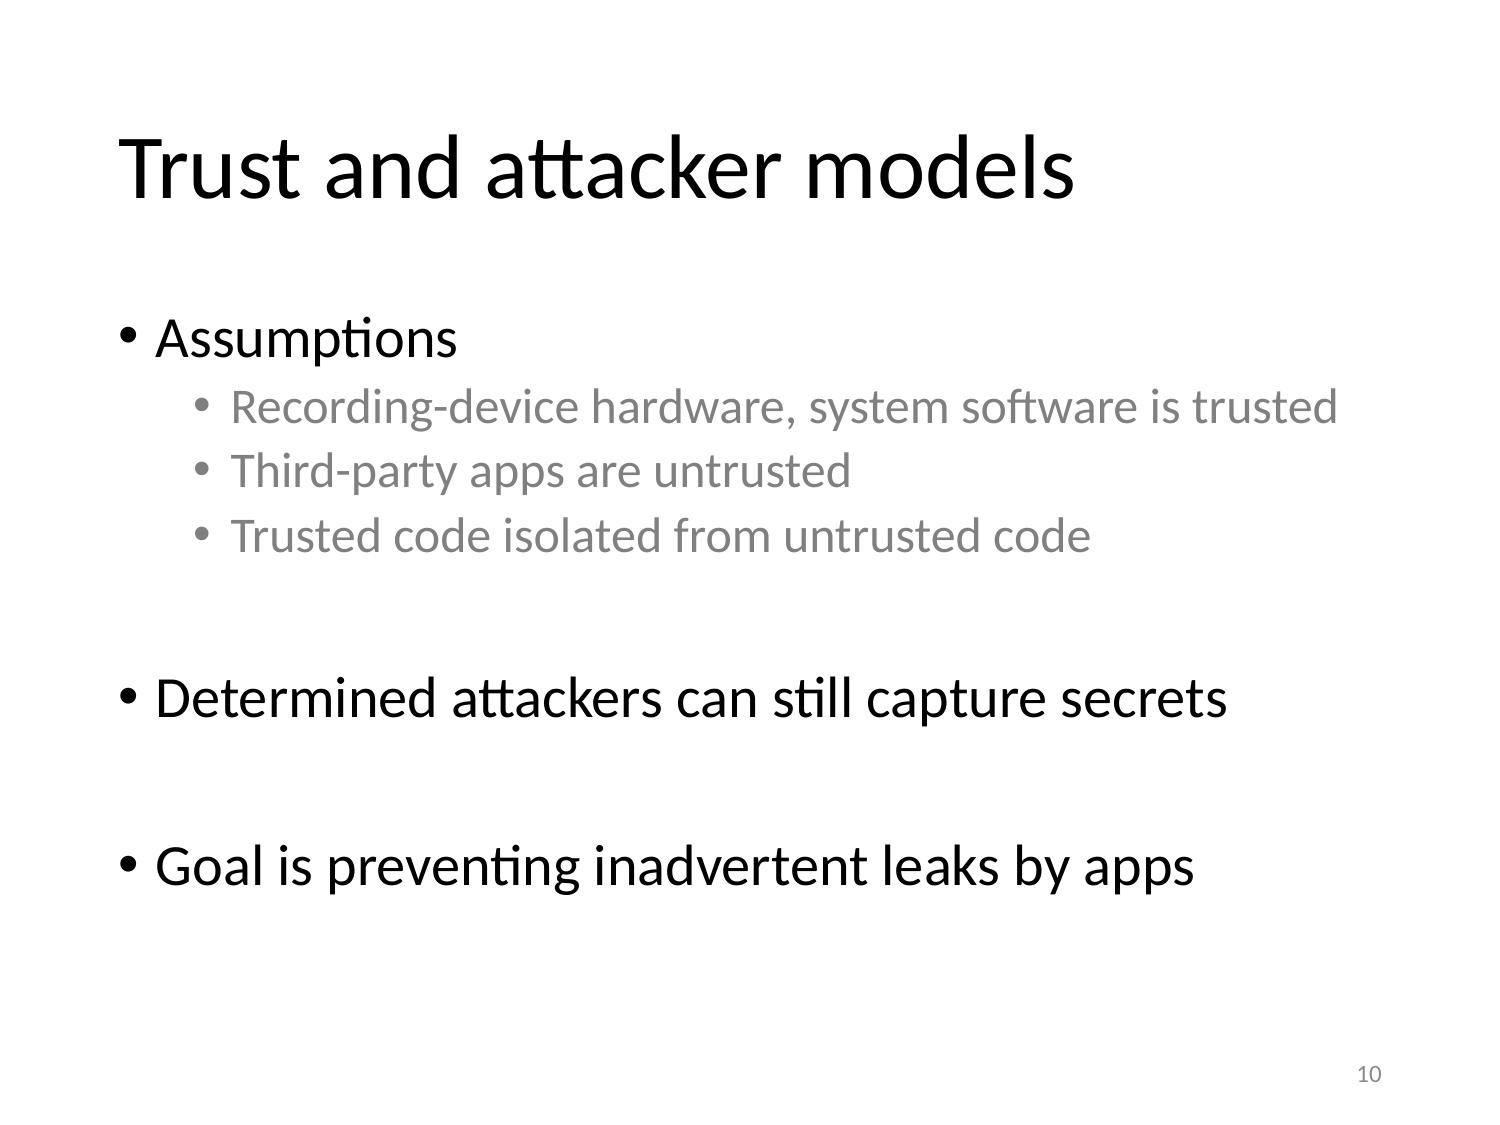

# Trust and attacker models
Assumptions
Recording-device hardware, system software is trusted
Third-party apps are untrusted
Trusted code isolated from untrusted code

Determined attackers can still capture secrets

Goal is preventing inadvertent leaks by apps
10